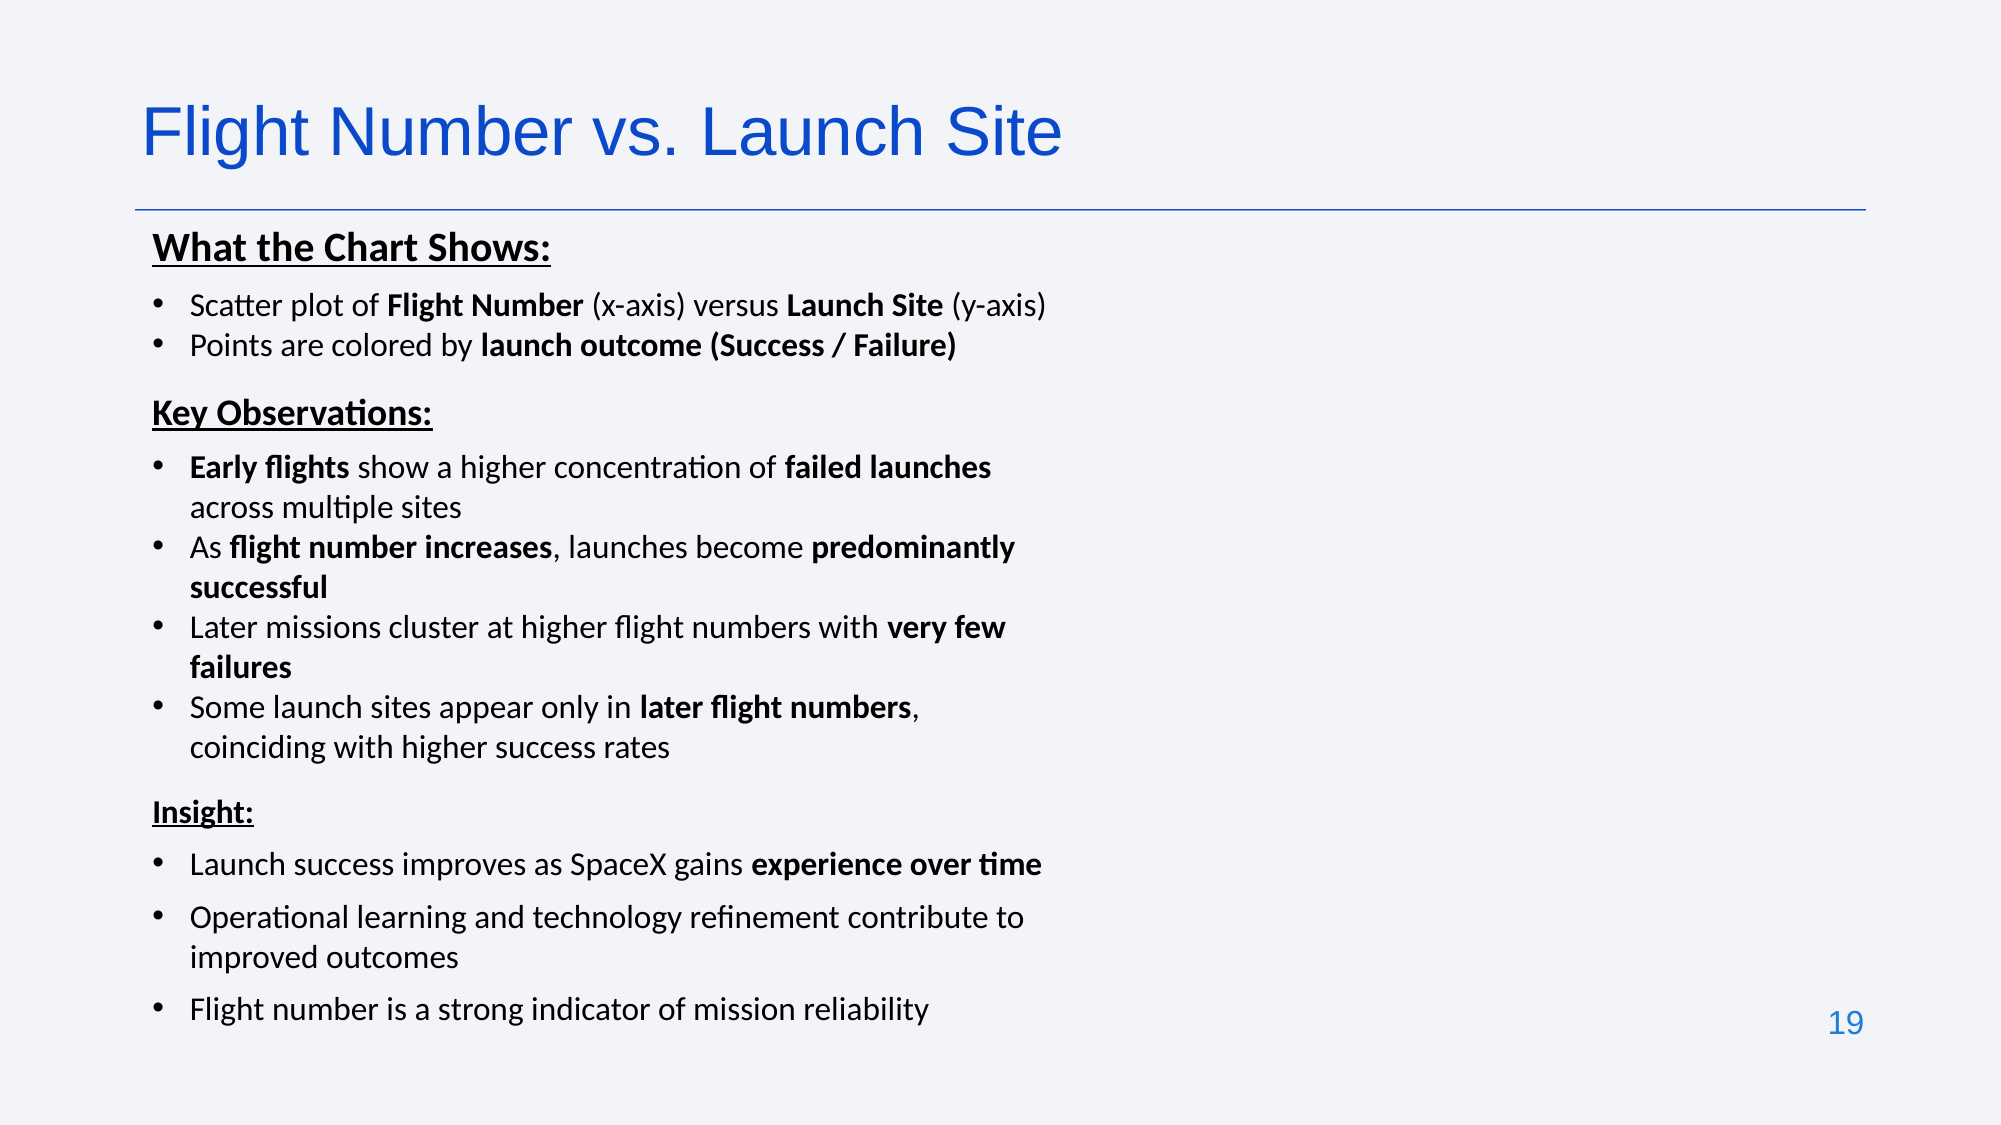

Flight Number vs. Launch Site
What the Chart Shows:
Scatter plot of Flight Number (x-axis) versus Launch Site (y-axis)
Points are colored by launch outcome (Success / Failure)
Key Observations:
Early flights show a higher concentration of failed launches across multiple sites
As flight number increases, launches become predominantly successful
Later missions cluster at higher flight numbers with very few failures
Some launch sites appear only in later flight numbers, coinciding with higher success rates
Insight:
Launch success improves as SpaceX gains experience over time
Operational learning and technology refinement contribute to improved outcomes
Flight number is a strong indicator of mission reliability
19